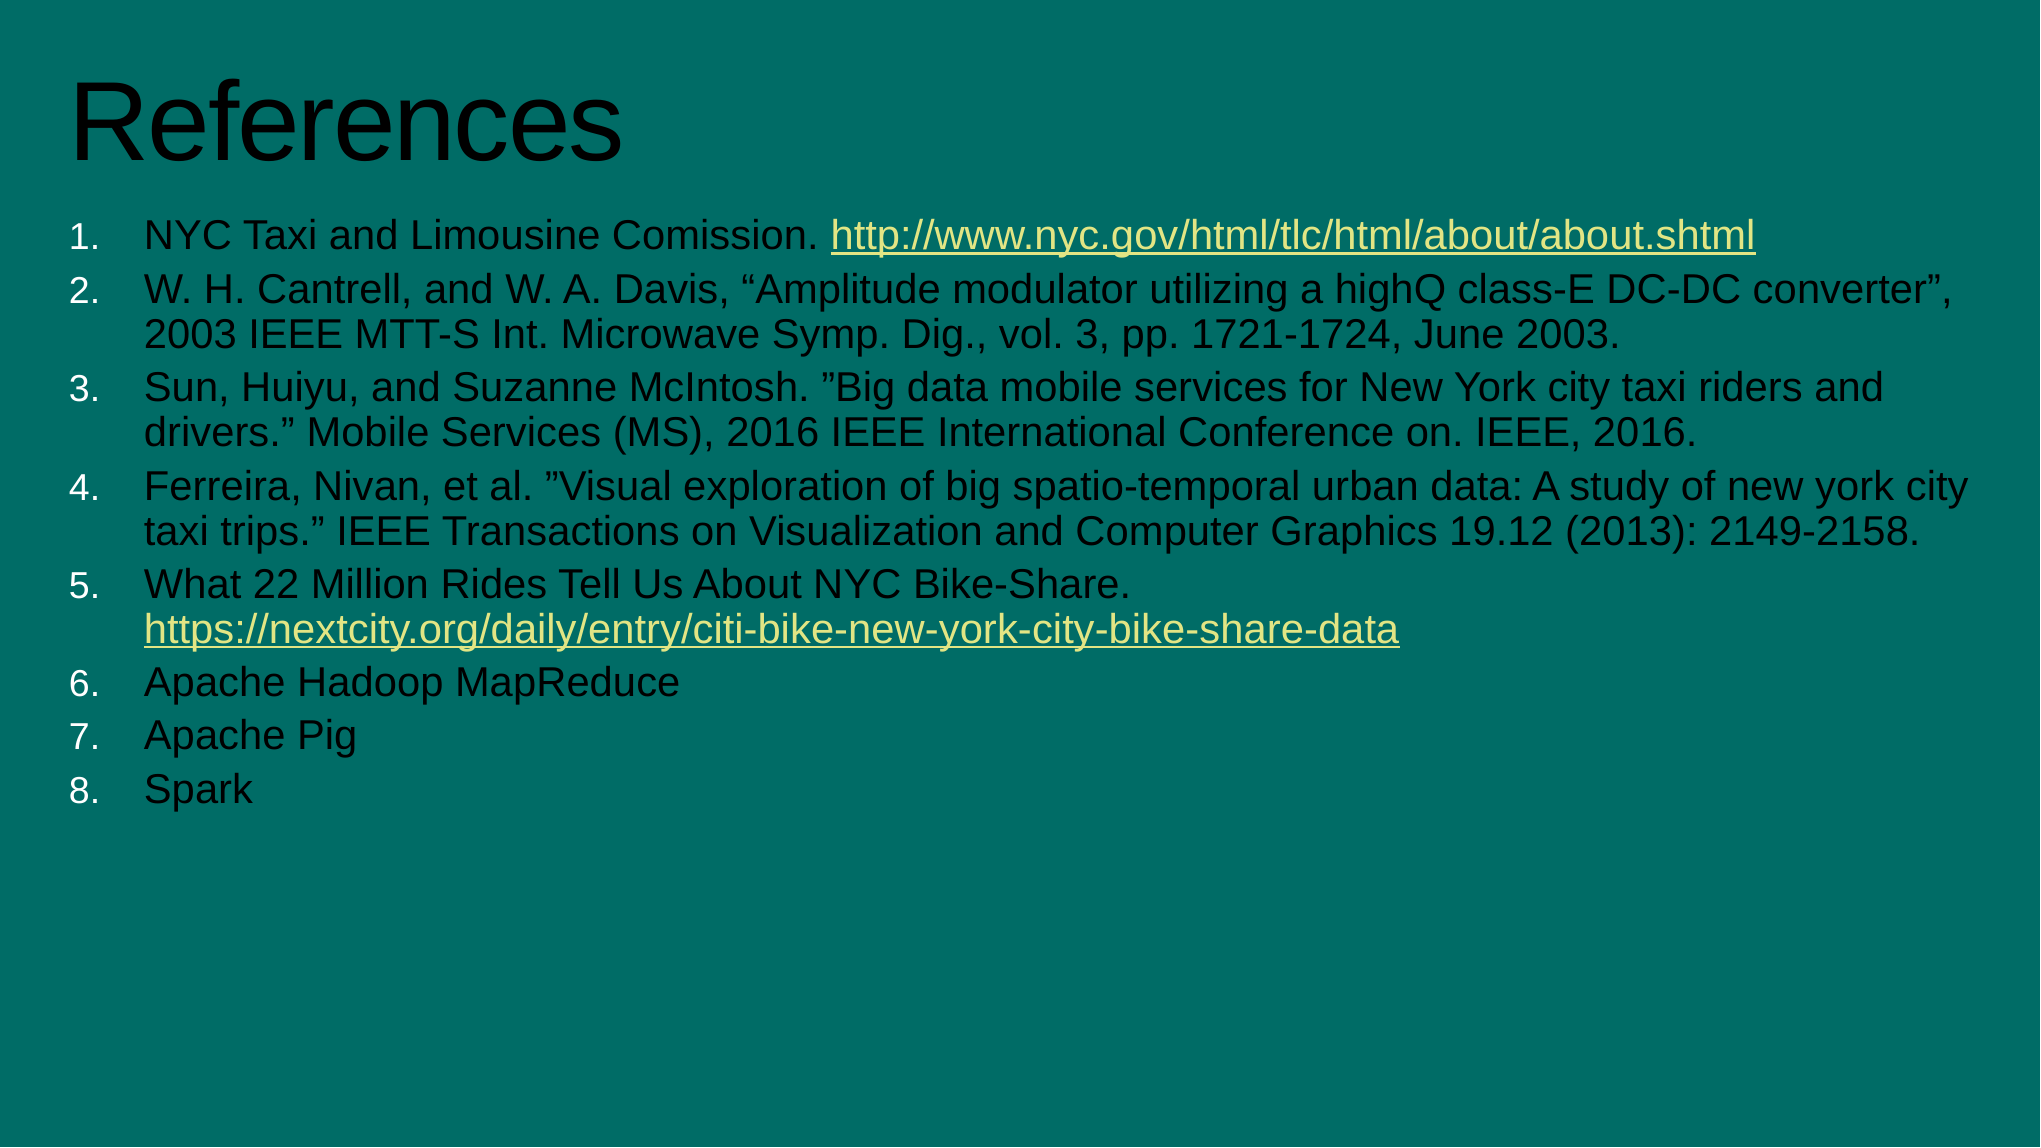

# References
NYC Taxi and Limousine Comission. http://www.nyc.gov/html/tlc/html/about/about.shtml
W. H. Cantrell, and W. A. Davis, “Amplitude modulator utilizing a highQ class-E DC-DC converter”, 2003 IEEE MTT-S Int. Microwave Symp. Dig., vol. 3, pp. 1721-1724, June 2003.
Sun, Huiyu, and Suzanne McIntosh. ”Big data mobile services for New York city taxi riders and drivers.” Mobile Services (MS), 2016 IEEE International Conference on. IEEE, 2016.
Ferreira, Nivan, et al. ”Visual exploration of big spatio-temporal urban data: A study of new york city taxi trips.” IEEE Transactions on Visualization and Computer Graphics 19.12 (2013): 2149-2158.
What 22 Million Rides Tell Us About NYC Bike-Share. https://nextcity.org/daily/entry/citi-bike-new-york-city-bike-share-data
Apache Hadoop MapReduce
Apache Pig
Spark